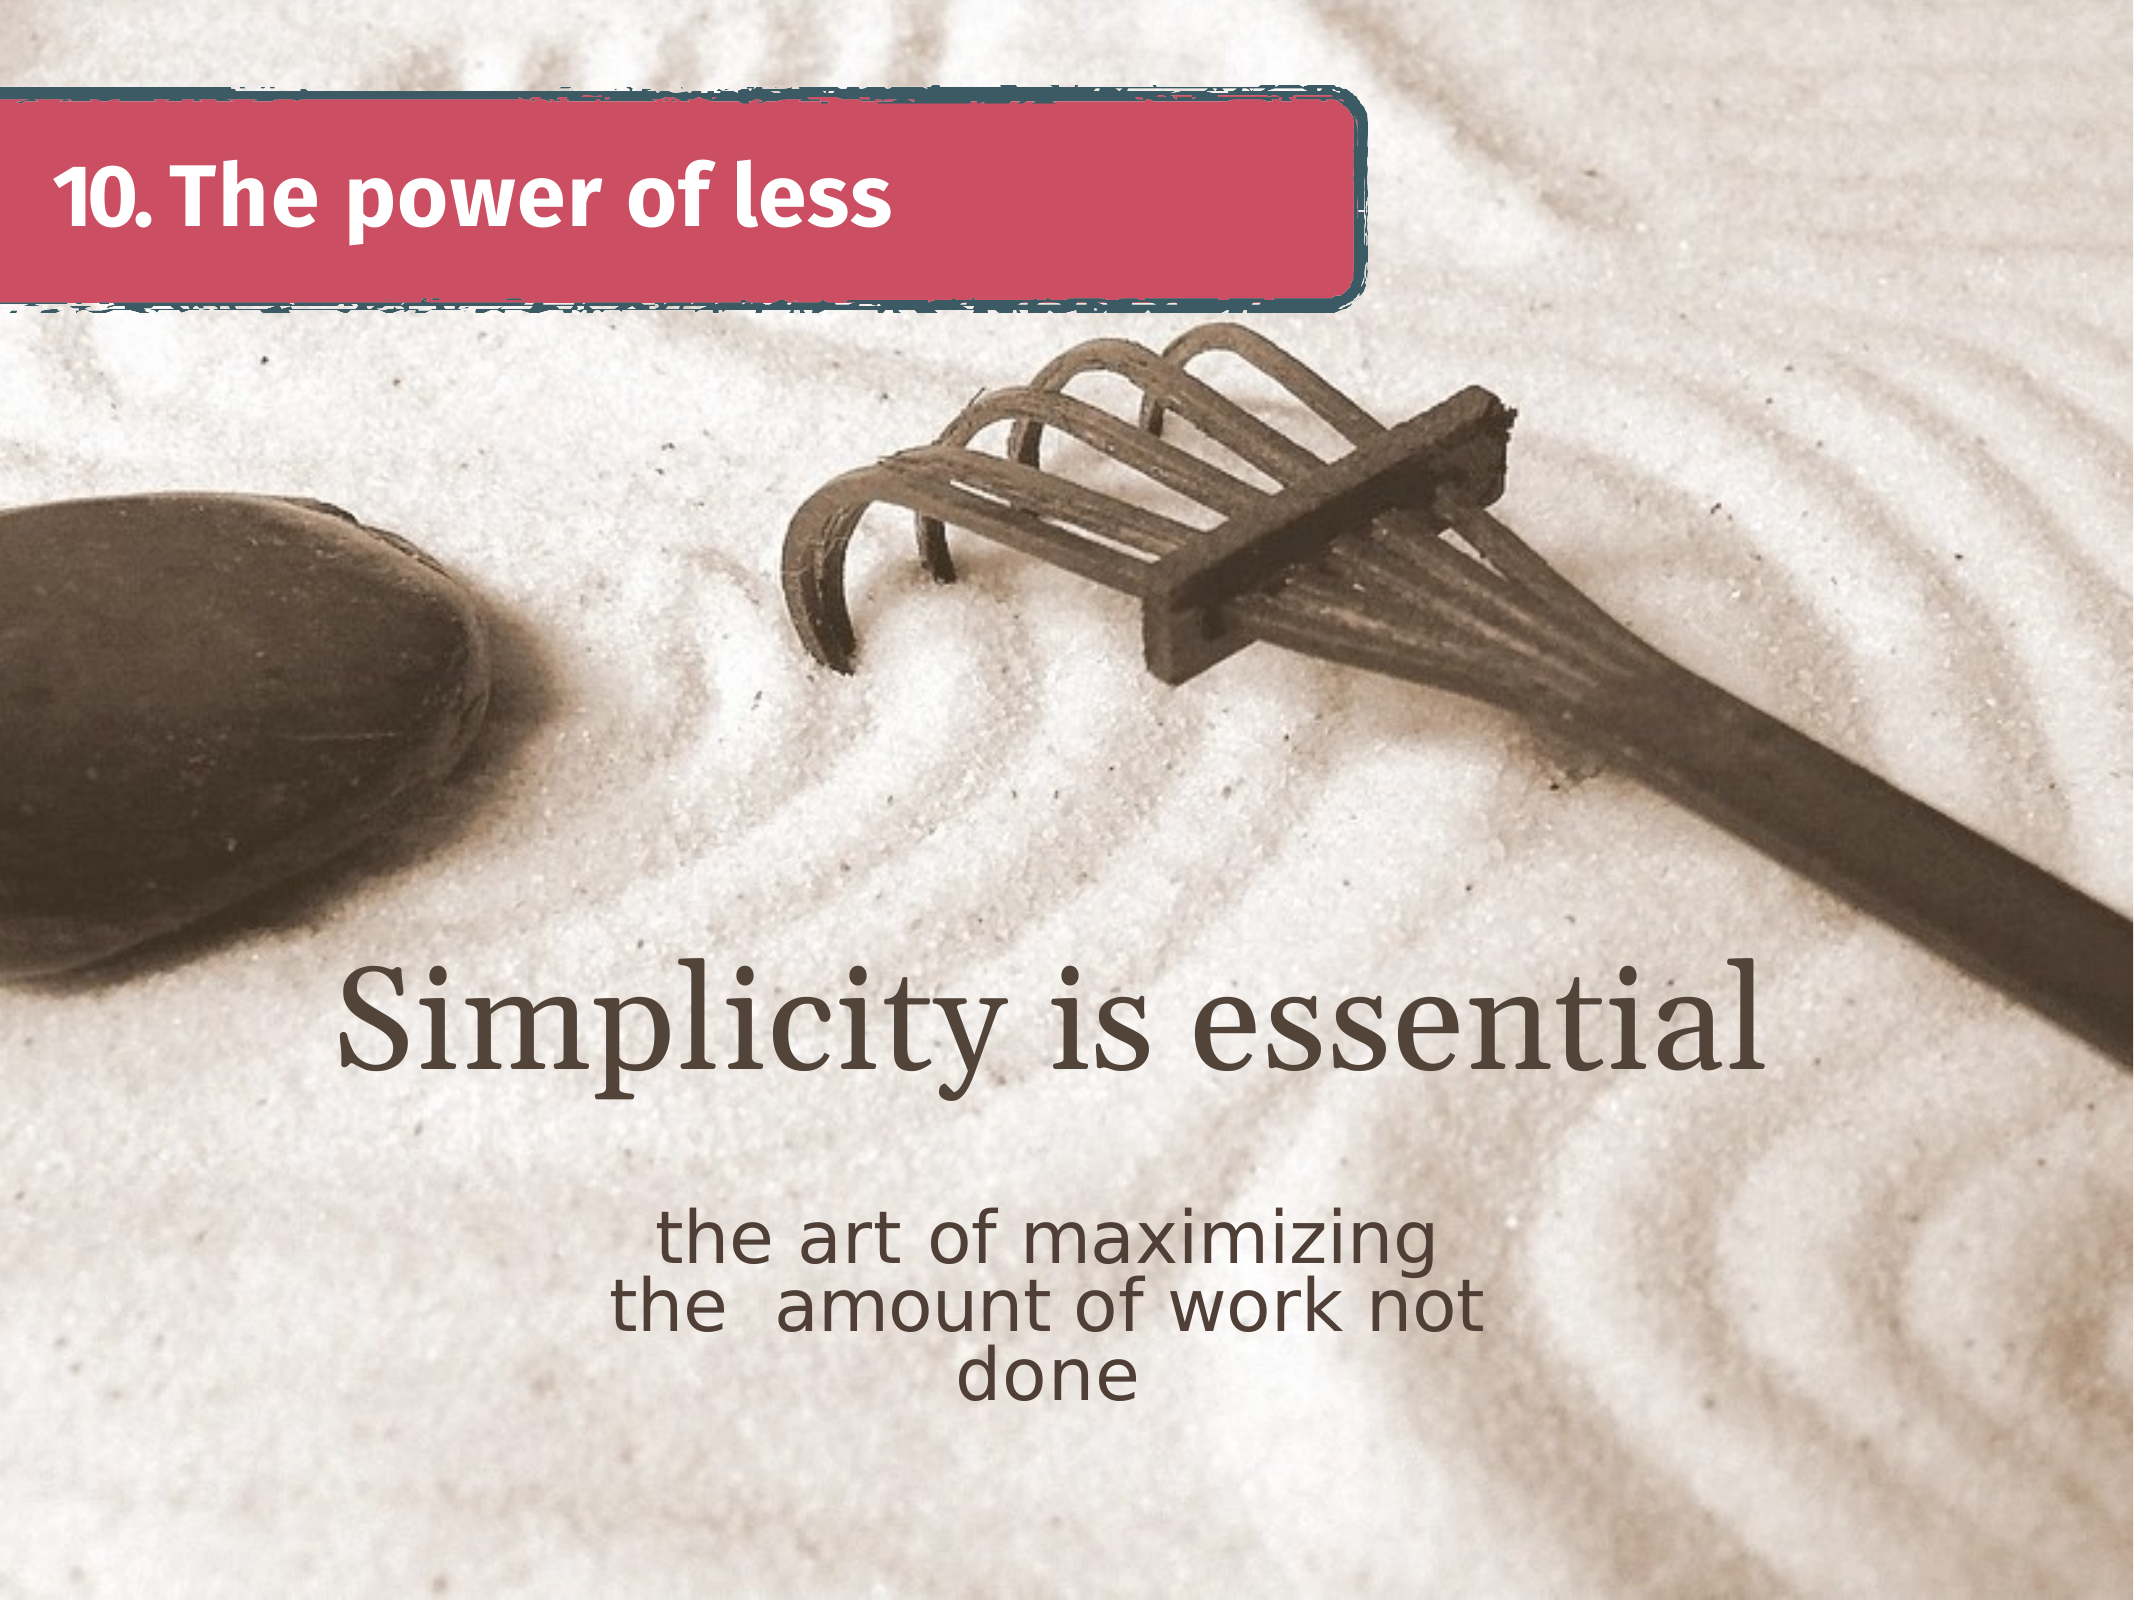

# 10. The power of less
Simplicity is essential
the art of maximizing the  amount of work not done